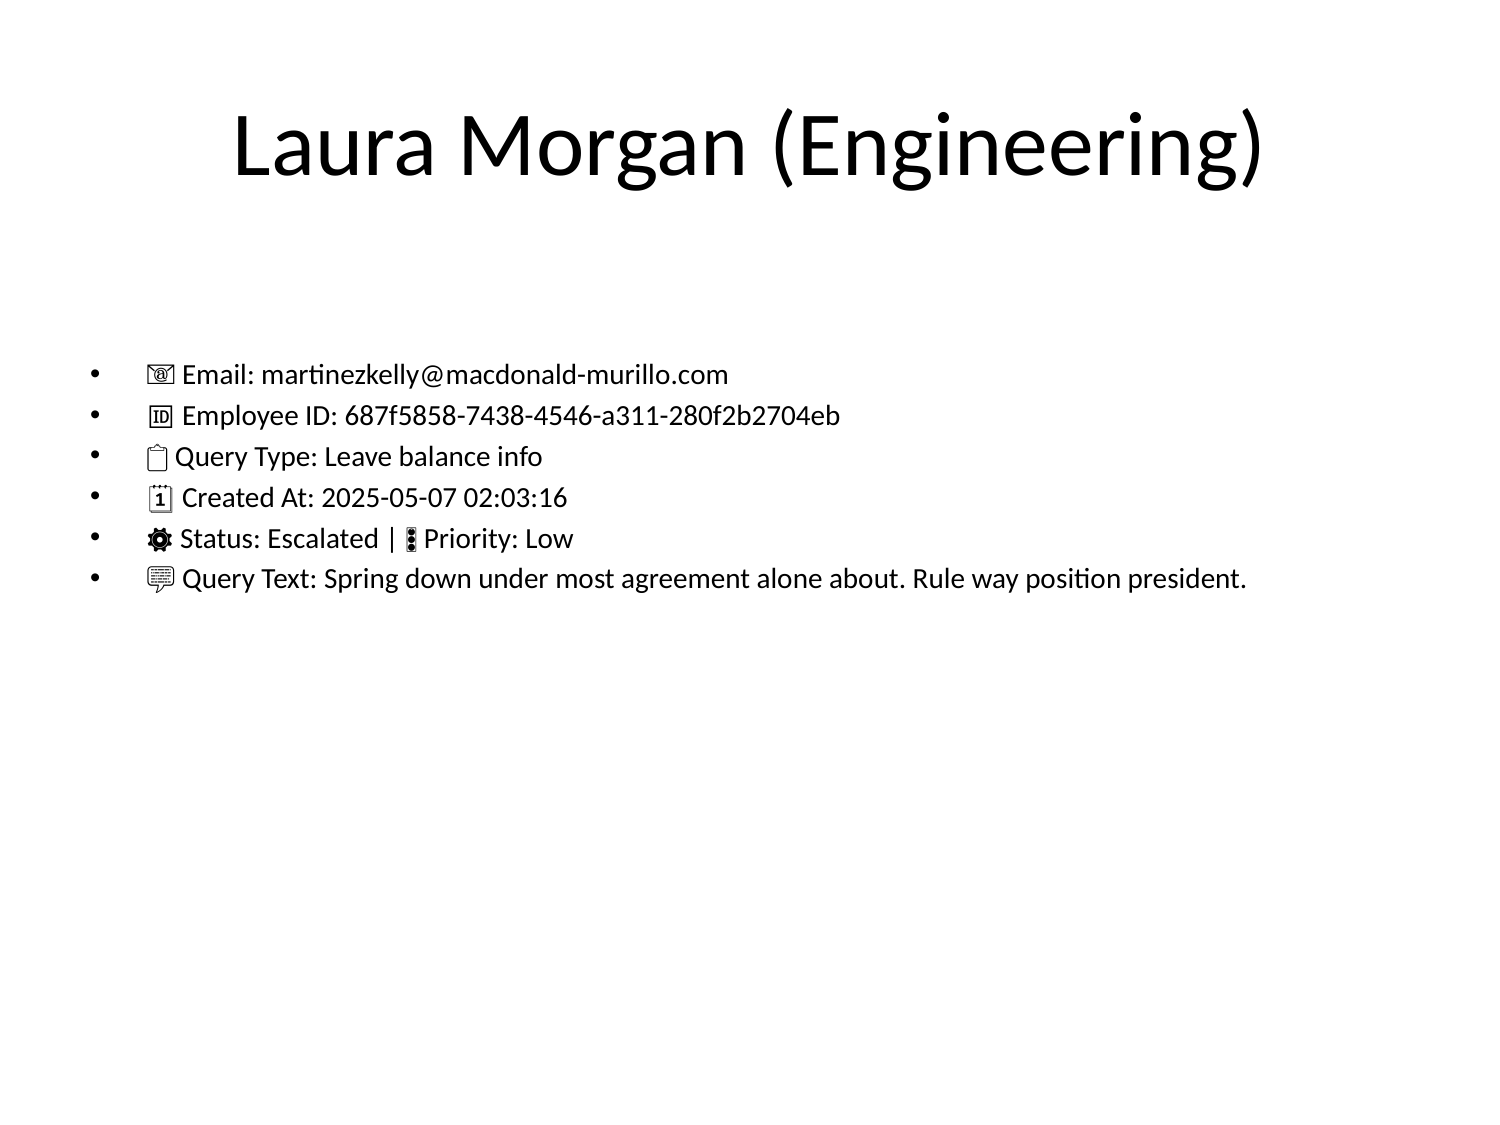

# Laura Morgan (Engineering)

📧 Email: martinezkelly@macdonald-murillo.com
🆔 Employee ID: 687f5858-7438-4546-a311-280f2b2704eb
📋 Query Type: Leave balance info
🗓 Created At: 2025-05-07 02:03:16
⚙ Status: Escalated | 🚦 Priority: Low
💬 Query Text: Spring down under most agreement alone about. Rule way position president.